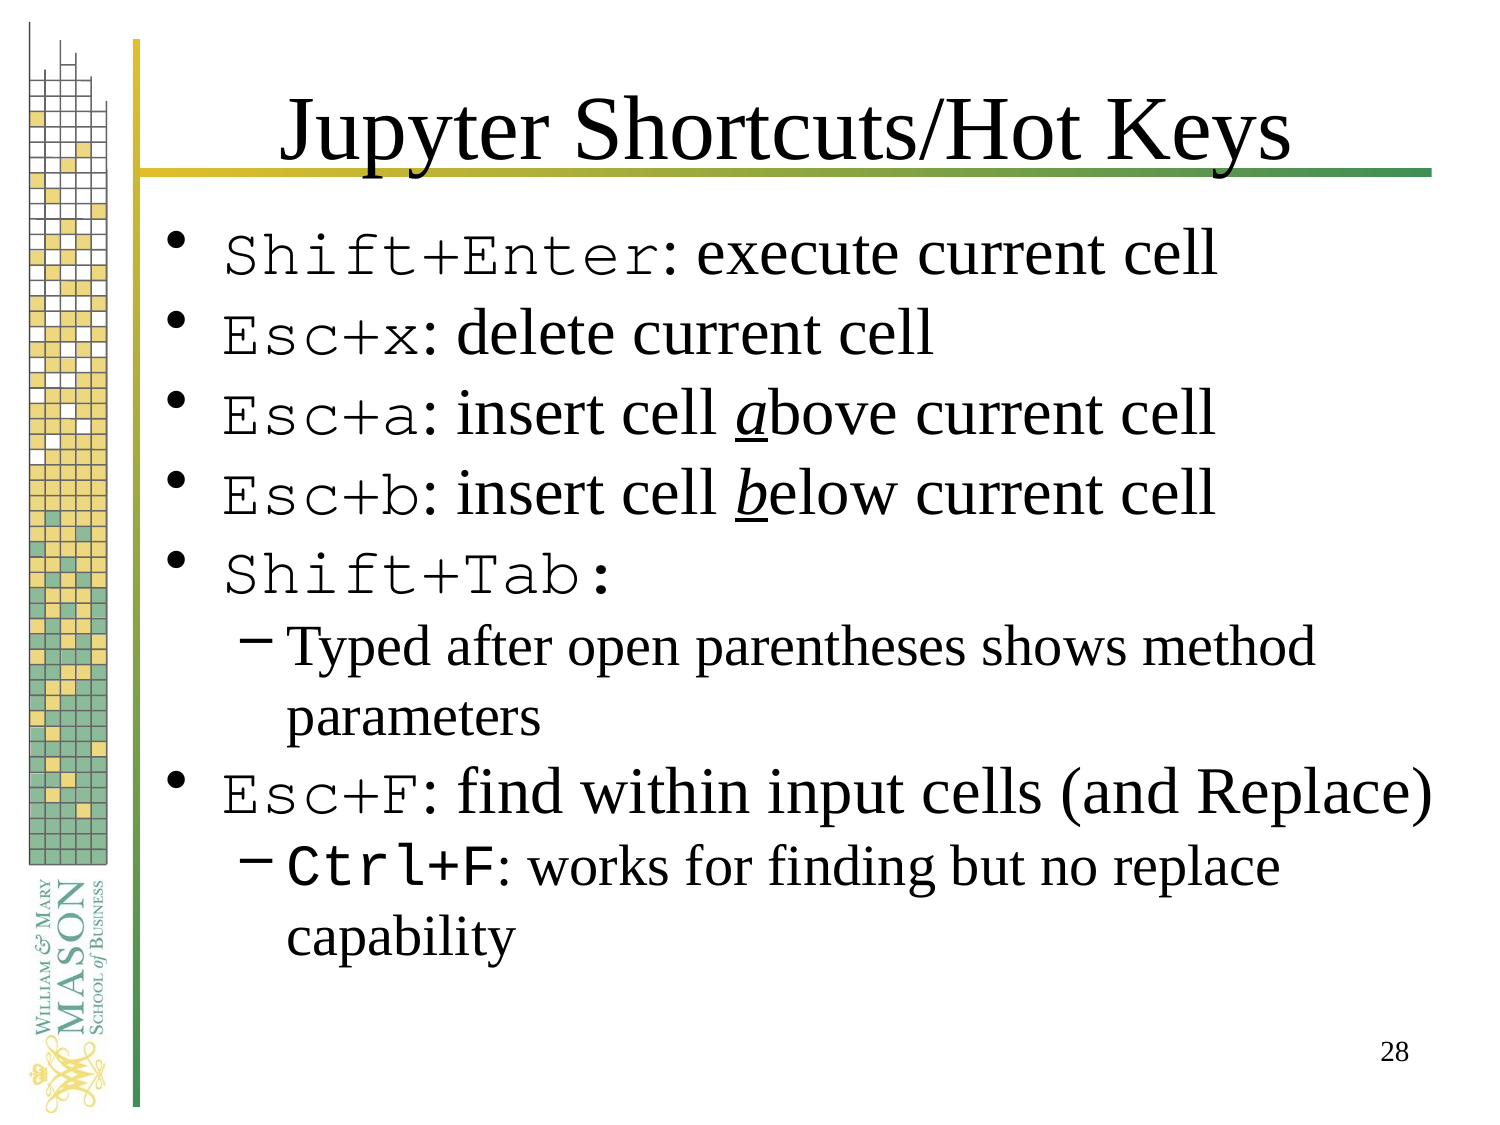

# Jupyter Shortcuts/Hot Keys
Shift+Enter: execute current cell
Esc+x: delete current cell
Esc+a: insert cell above current cell
Esc+b: insert cell below current cell
Shift+Tab:
Typed after open parentheses shows method parameters
Esc+F: find within input cells (and Replace)
Ctrl+F: works for finding but no replace capability
28